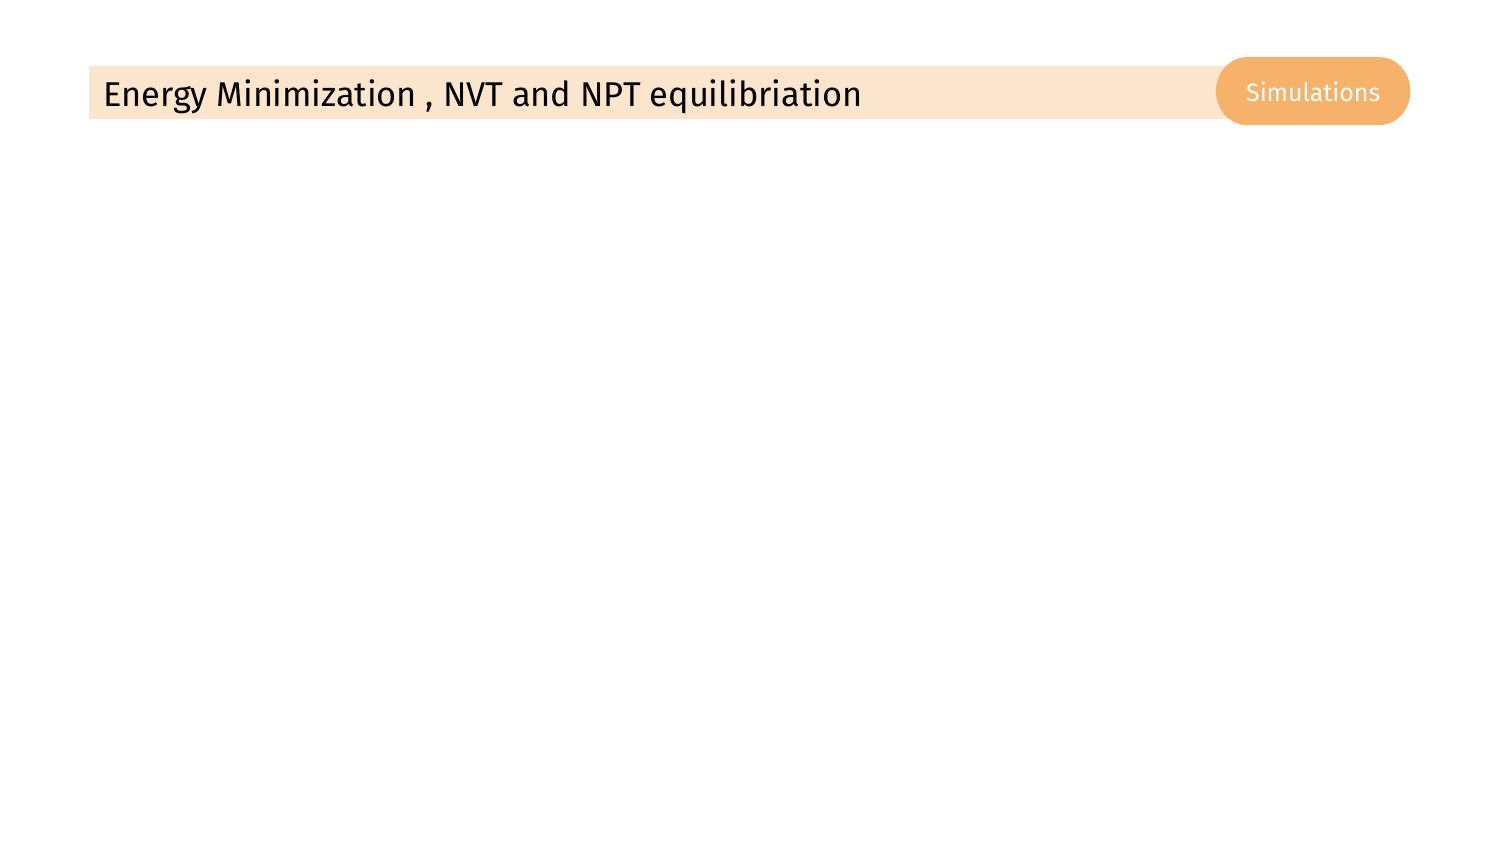

Simulations
Energy Minimization , NVT and NPT equilibriation